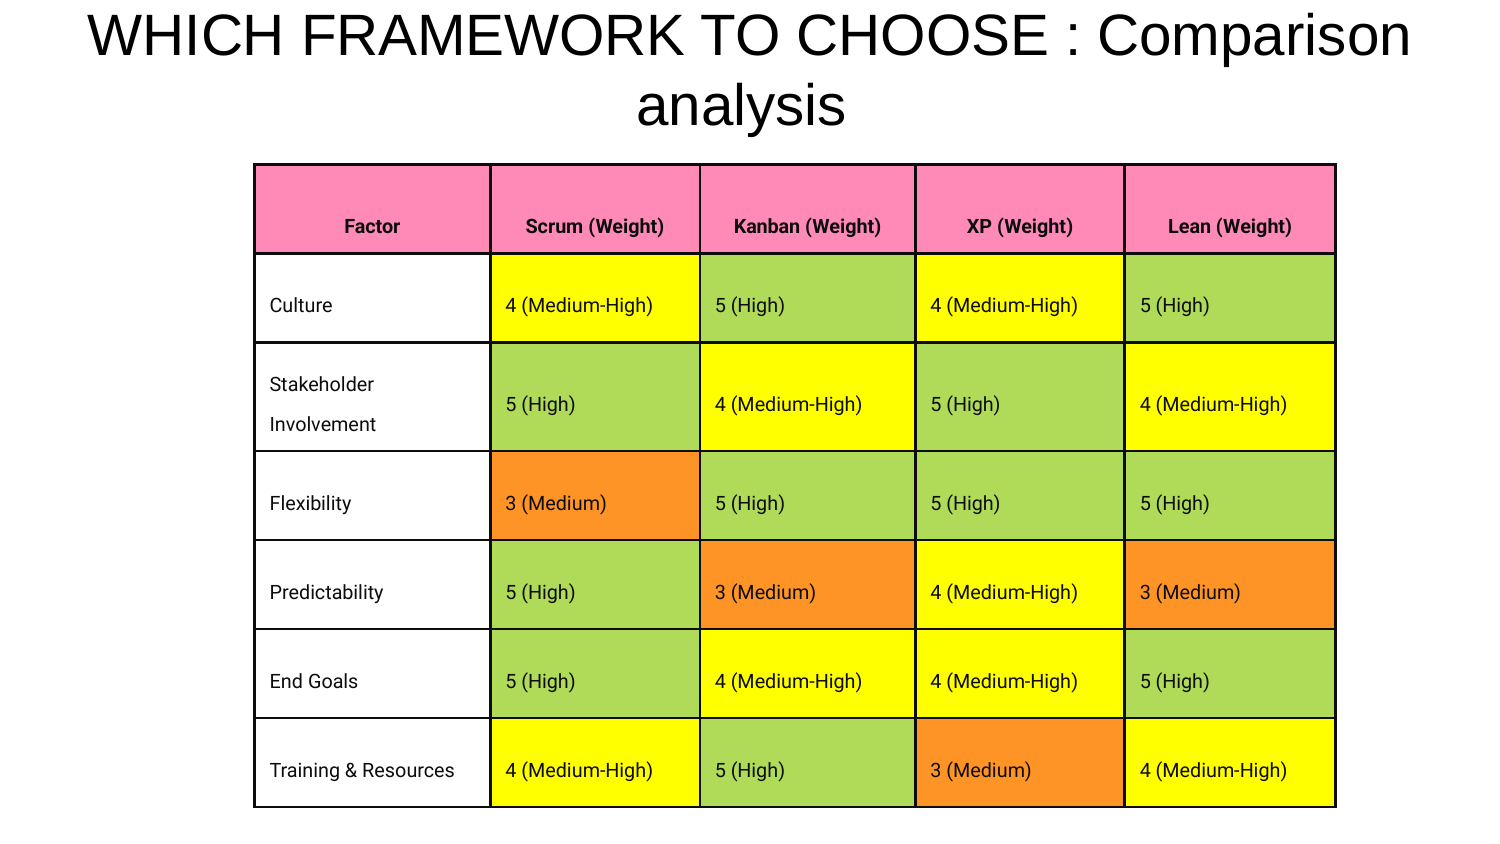

# WHICH FRAMEWORK TO CHOOSE : Comparison analysis
| Factor | Scrum (Weight) | Kanban (Weight) | XP (Weight) | Lean (Weight) |
| --- | --- | --- | --- | --- |
| Culture | 4 (Medium-High) | 5 (High) | 4 (Medium-High) | 5 (High) |
| Stakeholder Involvement | 5 (High) | 4 (Medium-High) | 5 (High) | 4 (Medium-High) |
| Flexibility | 3 (Medium) | 5 (High) | 5 (High) | 5 (High) |
| Predictability | 5 (High) | 3 (Medium) | 4 (Medium-High) | 3 (Medium) |
| End Goals | 5 (High) | 4 (Medium-High) | 4 (Medium-High) | 5 (High) |
| Training & Resources | 4 (Medium-High) | 5 (High) | 3 (Medium) | 4 (Medium-High) |